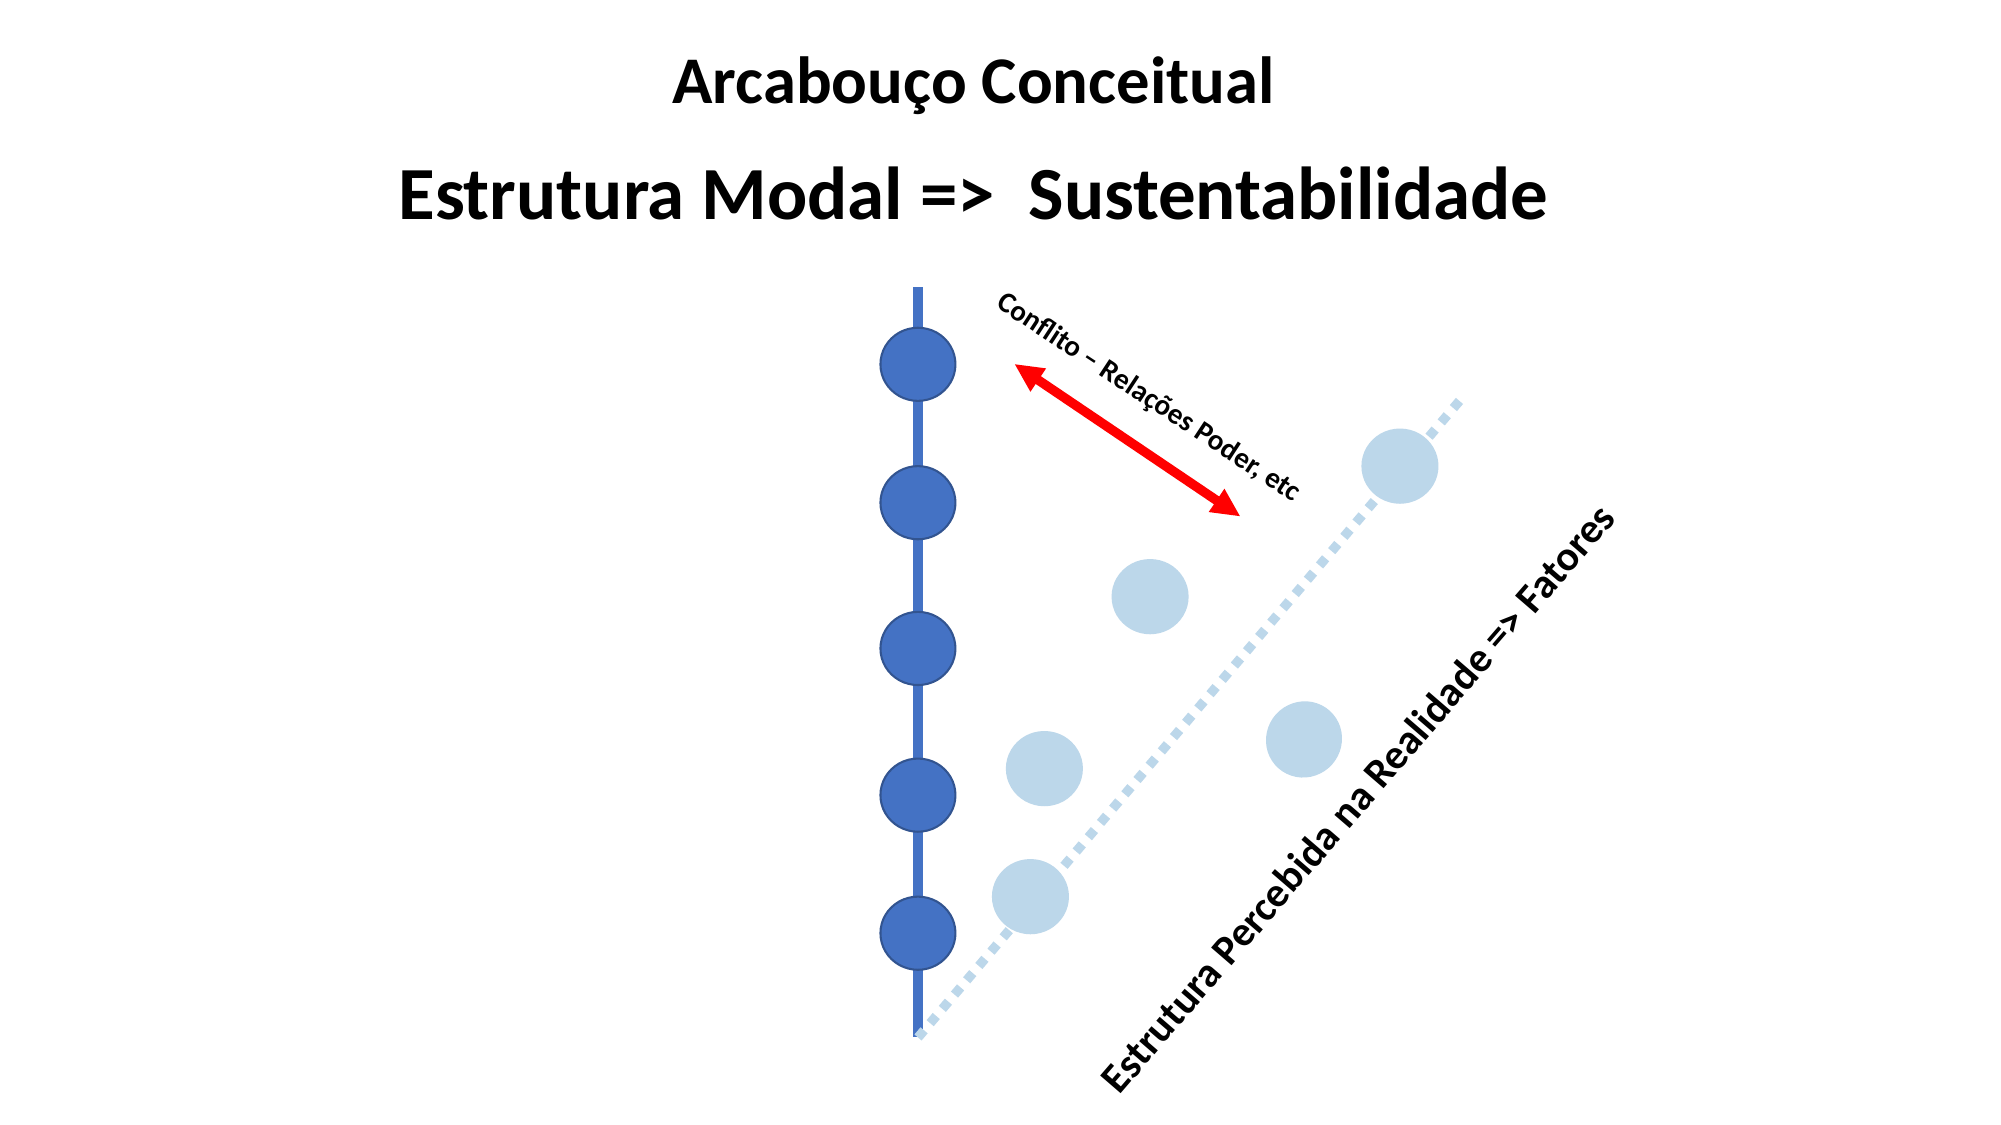

Arcabouço Conceitual
Estrutura Modal =>  Sustentabilidade

Conflito – Relações Poder, etc

Estrutura Percebida na Realidade => Fatores